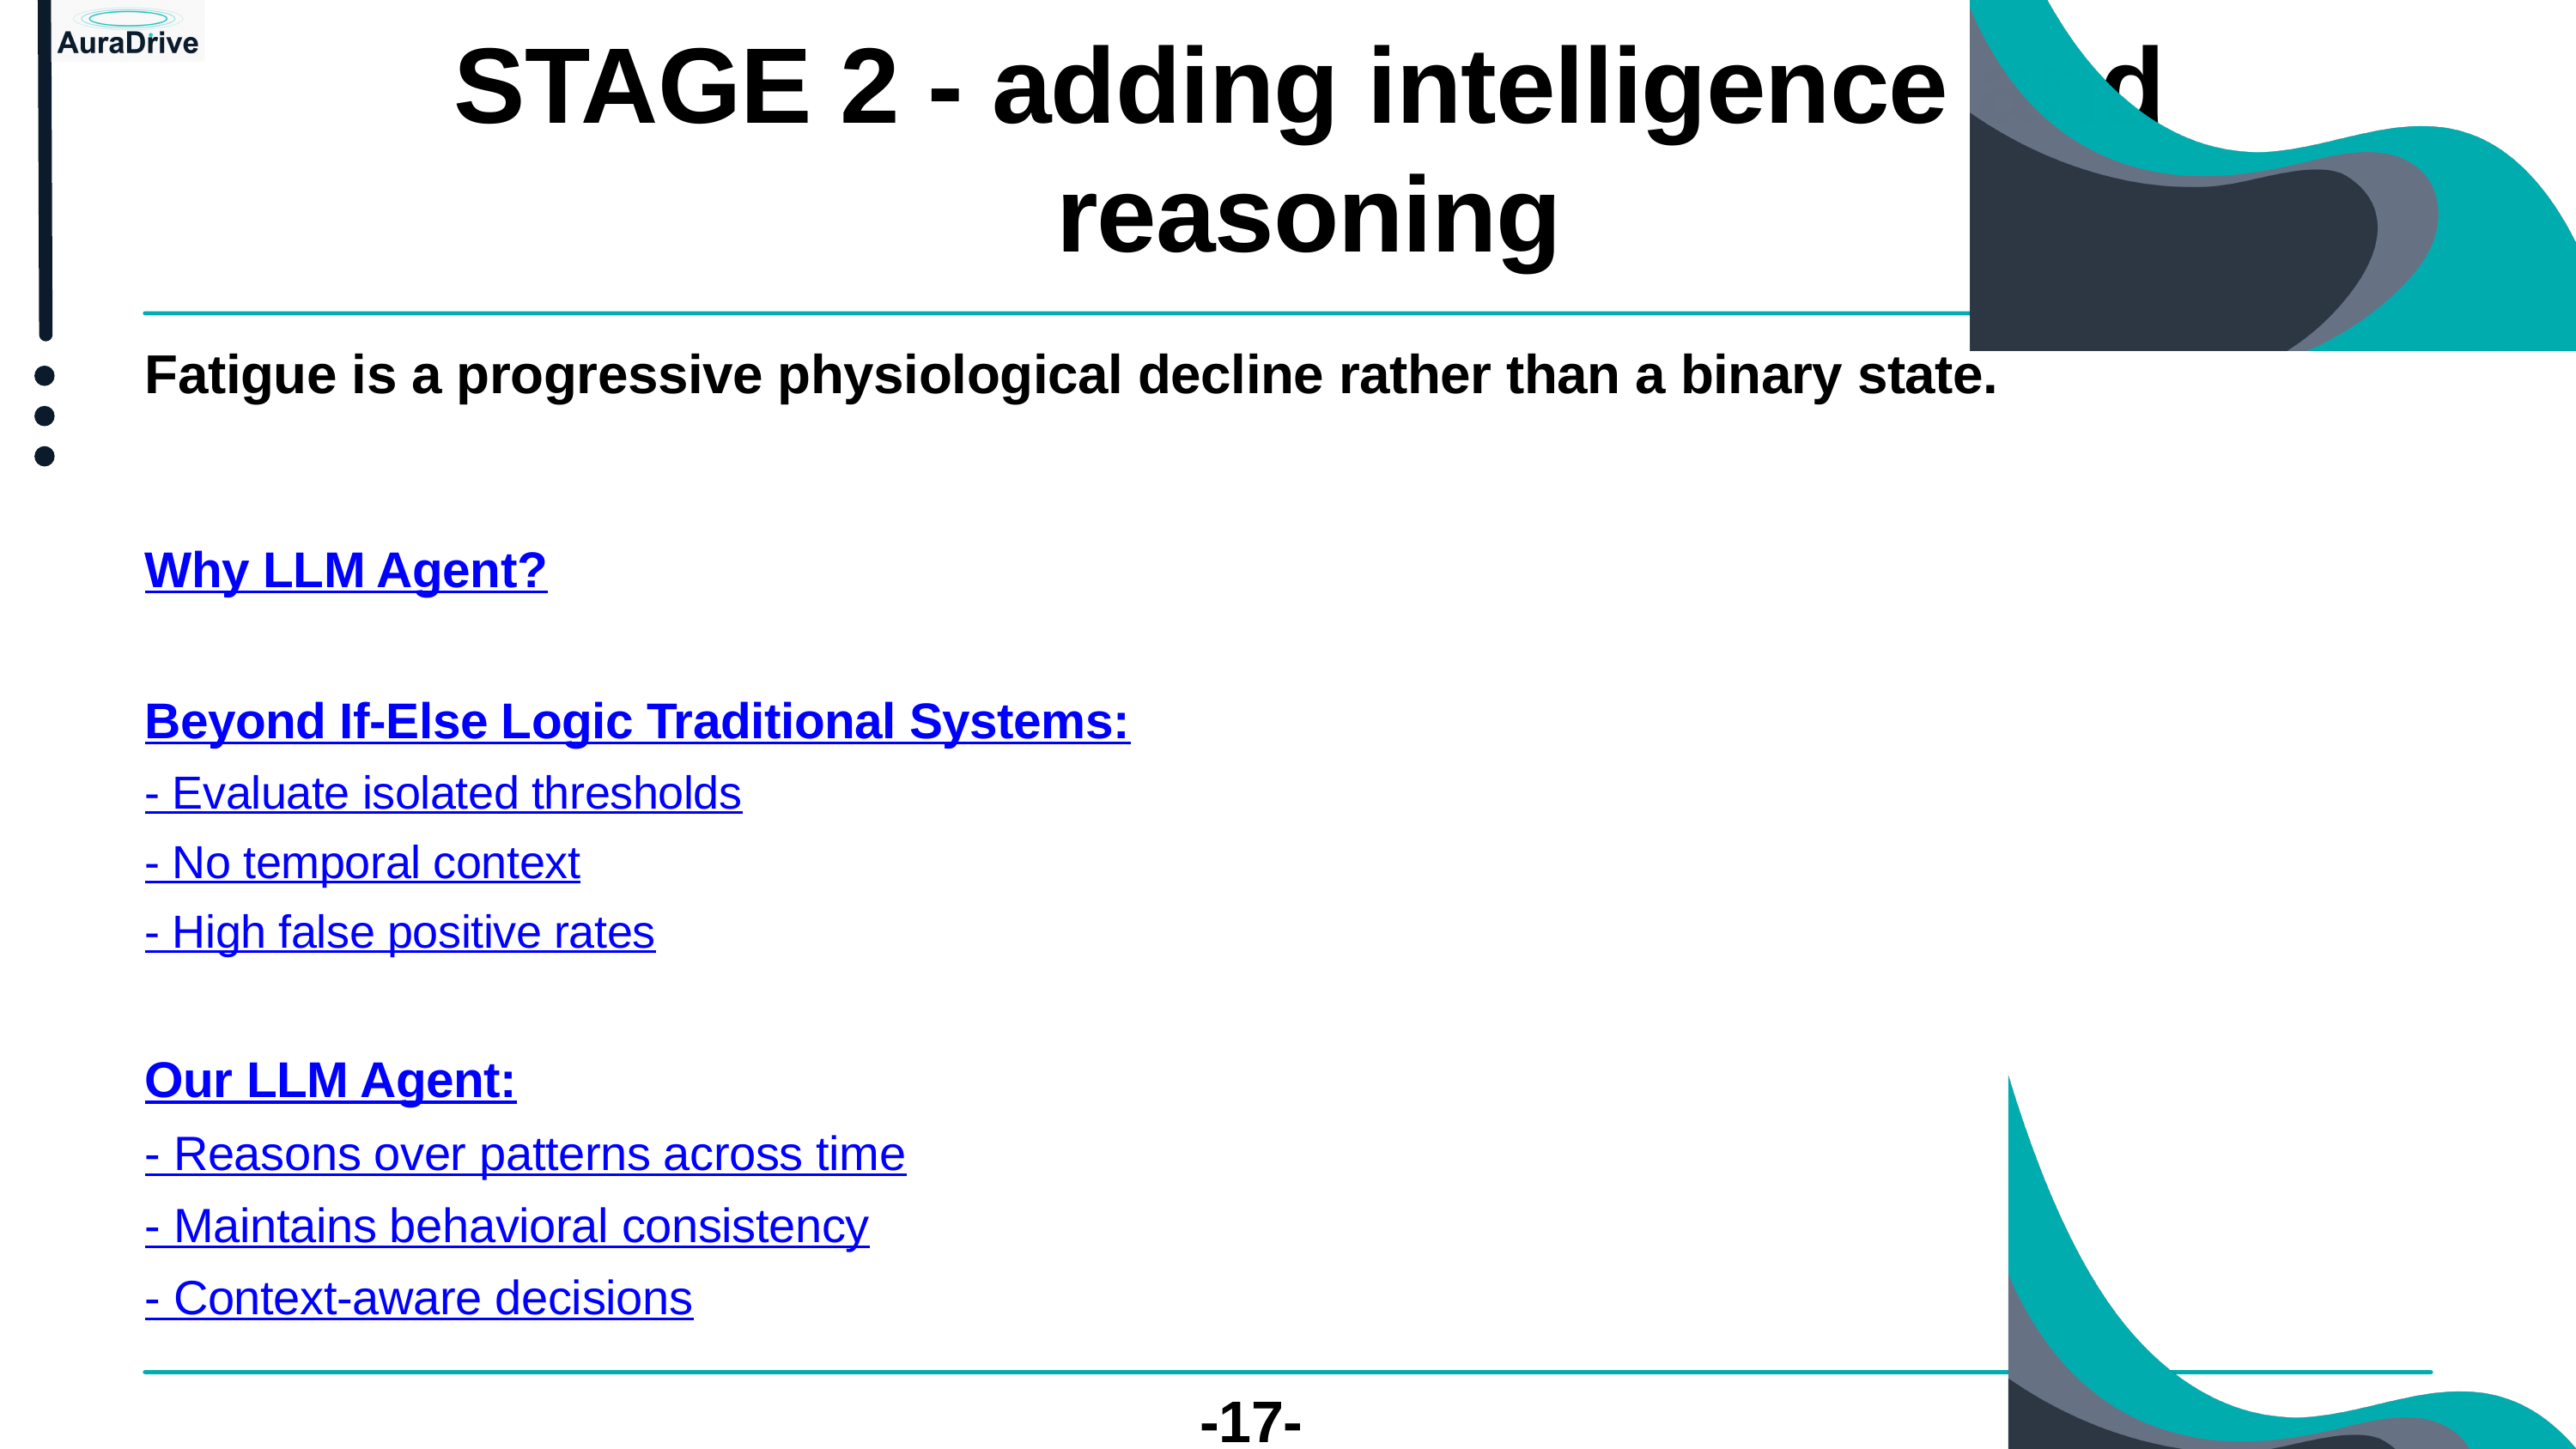

STAGE 2 - adding intelligence and reasoning

Fatigue is a progressive physiological decline rather than a binary state.

Why LLM Agent?

Beyond If-Else Logic Traditional Systems:
- Evaluate isolated thresholds
- No temporal context
- High false positive rates

Our LLM Agent:
- Reasons over patterns across time
- Maintains behavioral consistency
- Context-aware decisions

-17-